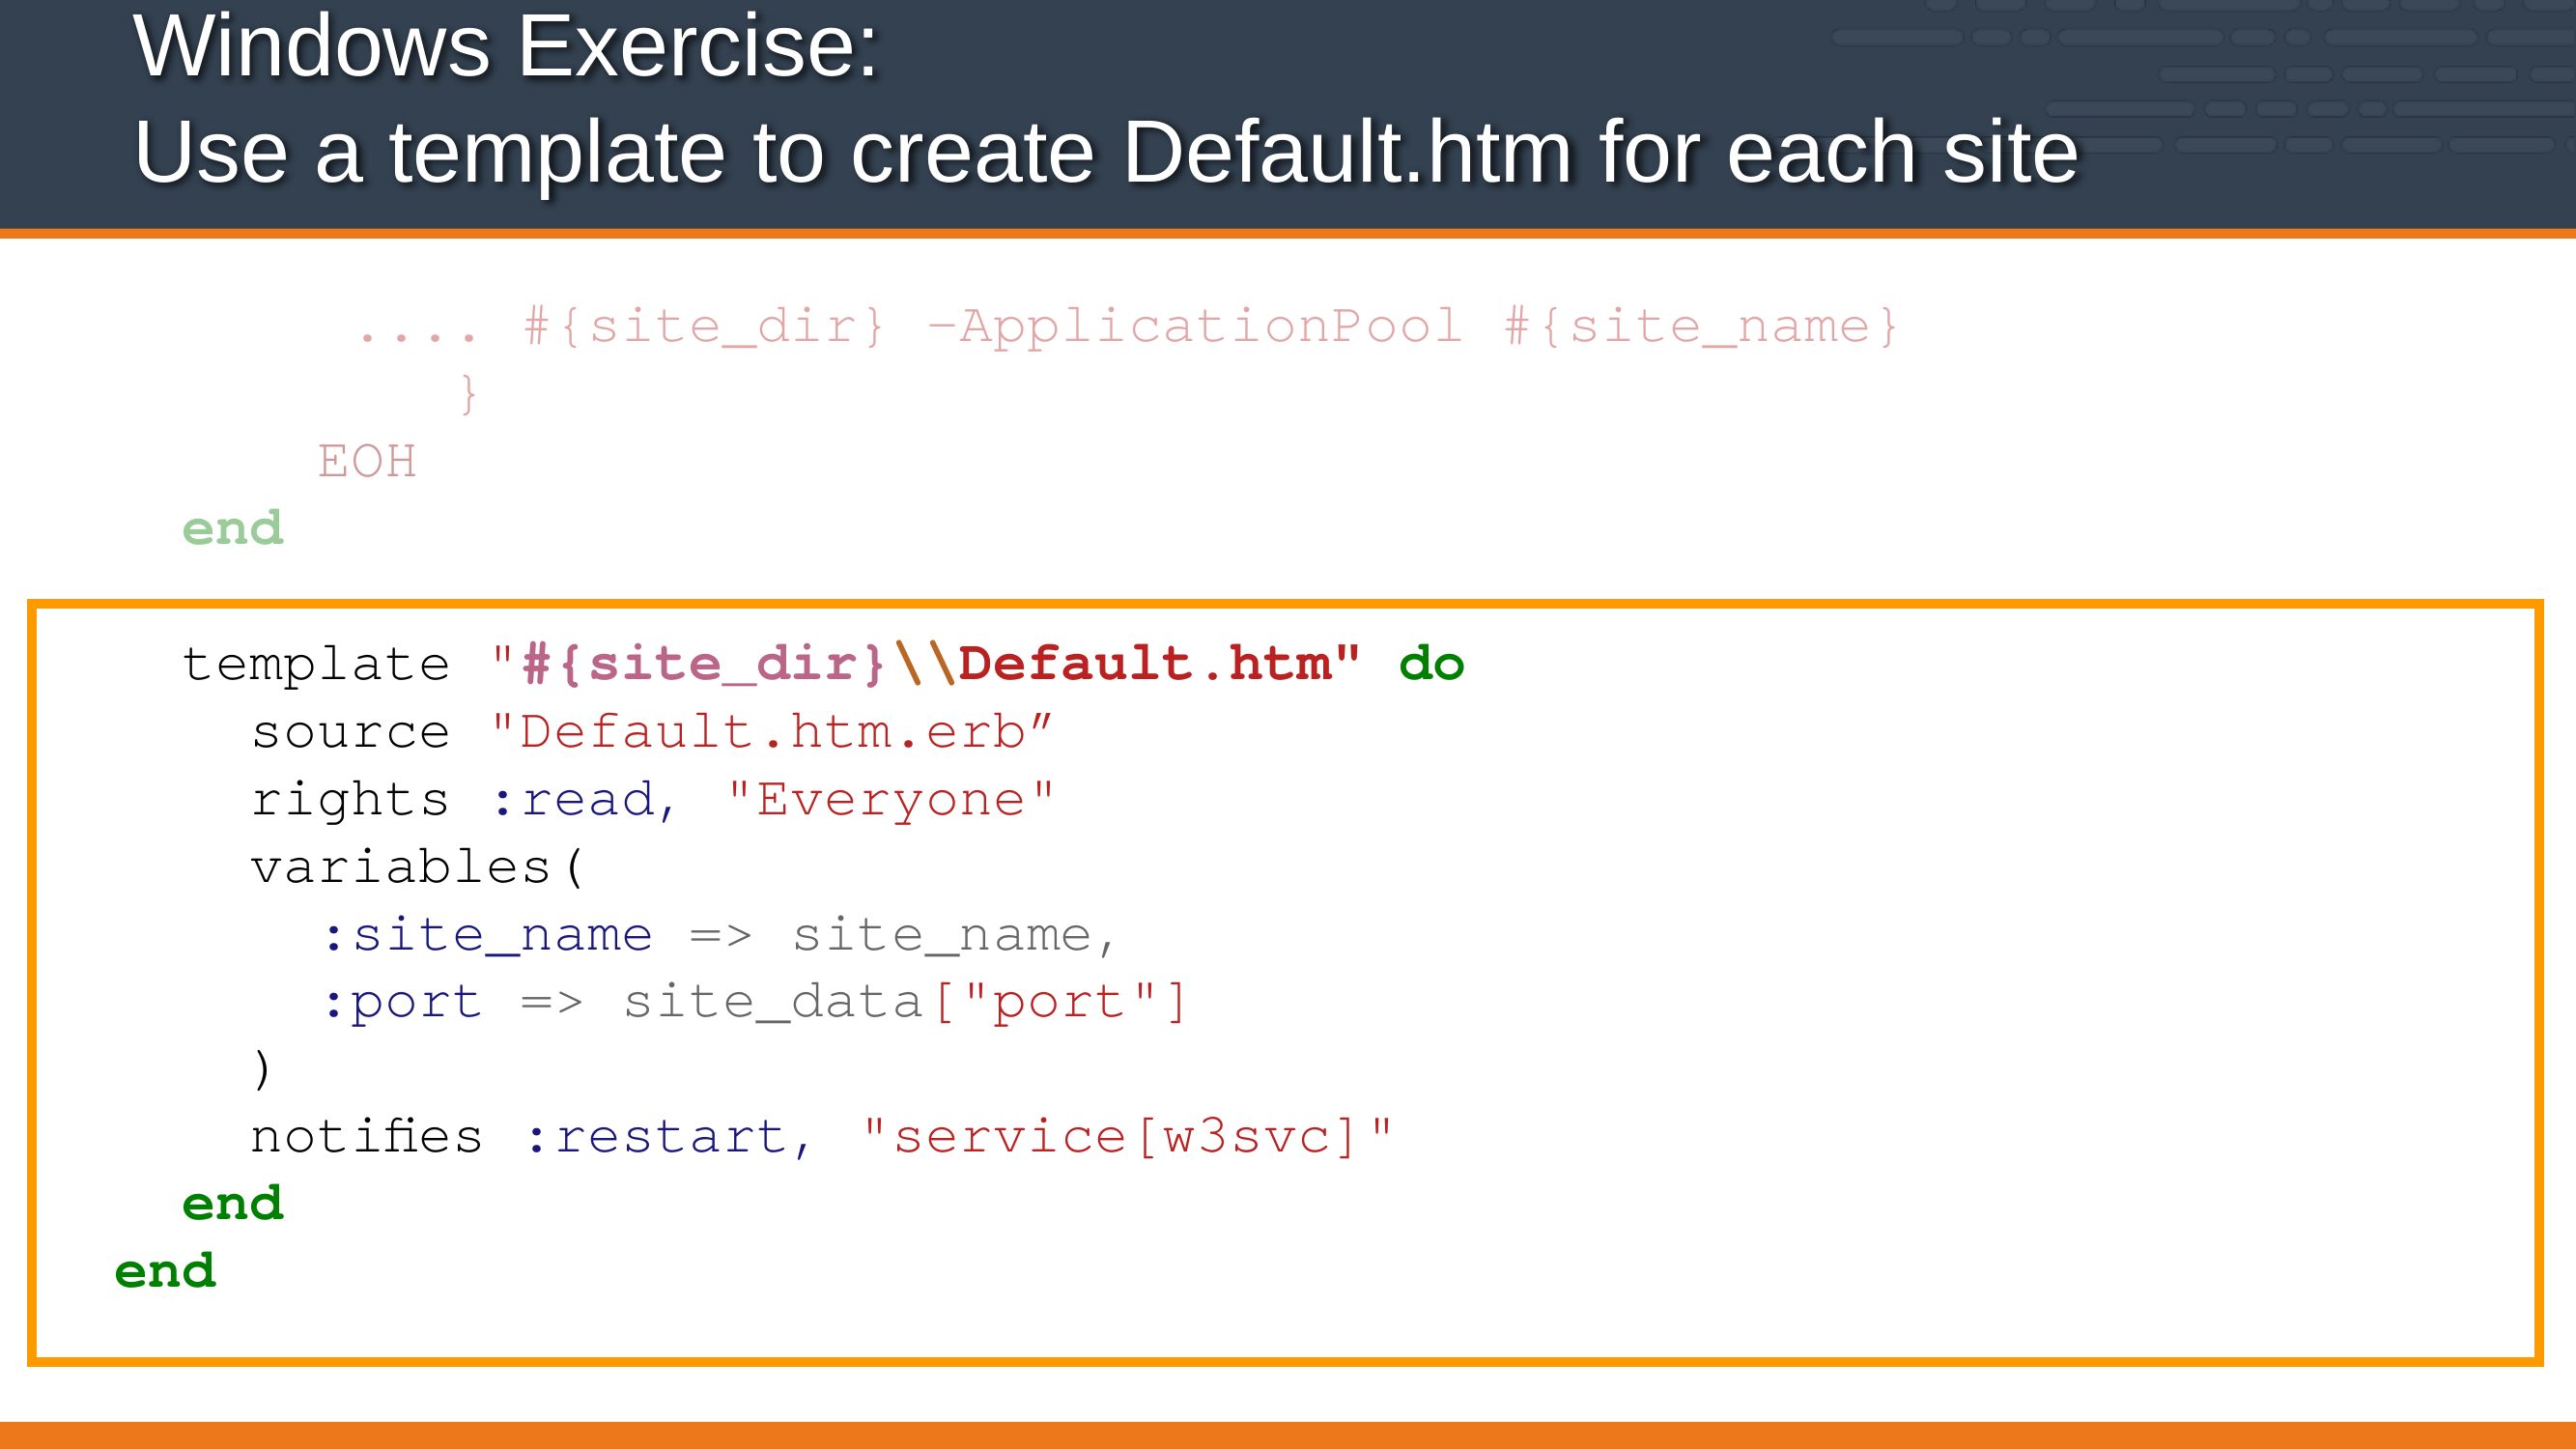

# Windows Exercise: Use a template to create Default.htm for each site

         .... #{site_dir} -ApplicationPool #{site_name}
            }
        EOH
    end

    template "#{site_dir}\\Default.htm" do
      source "Default.htm.erb”
      rights :read, "Everyone"
      variables(
        :site_name => site_name,
        :port => site_data["port"]
      )
      notifies :restart, "service[w3svc]"
    end
  end